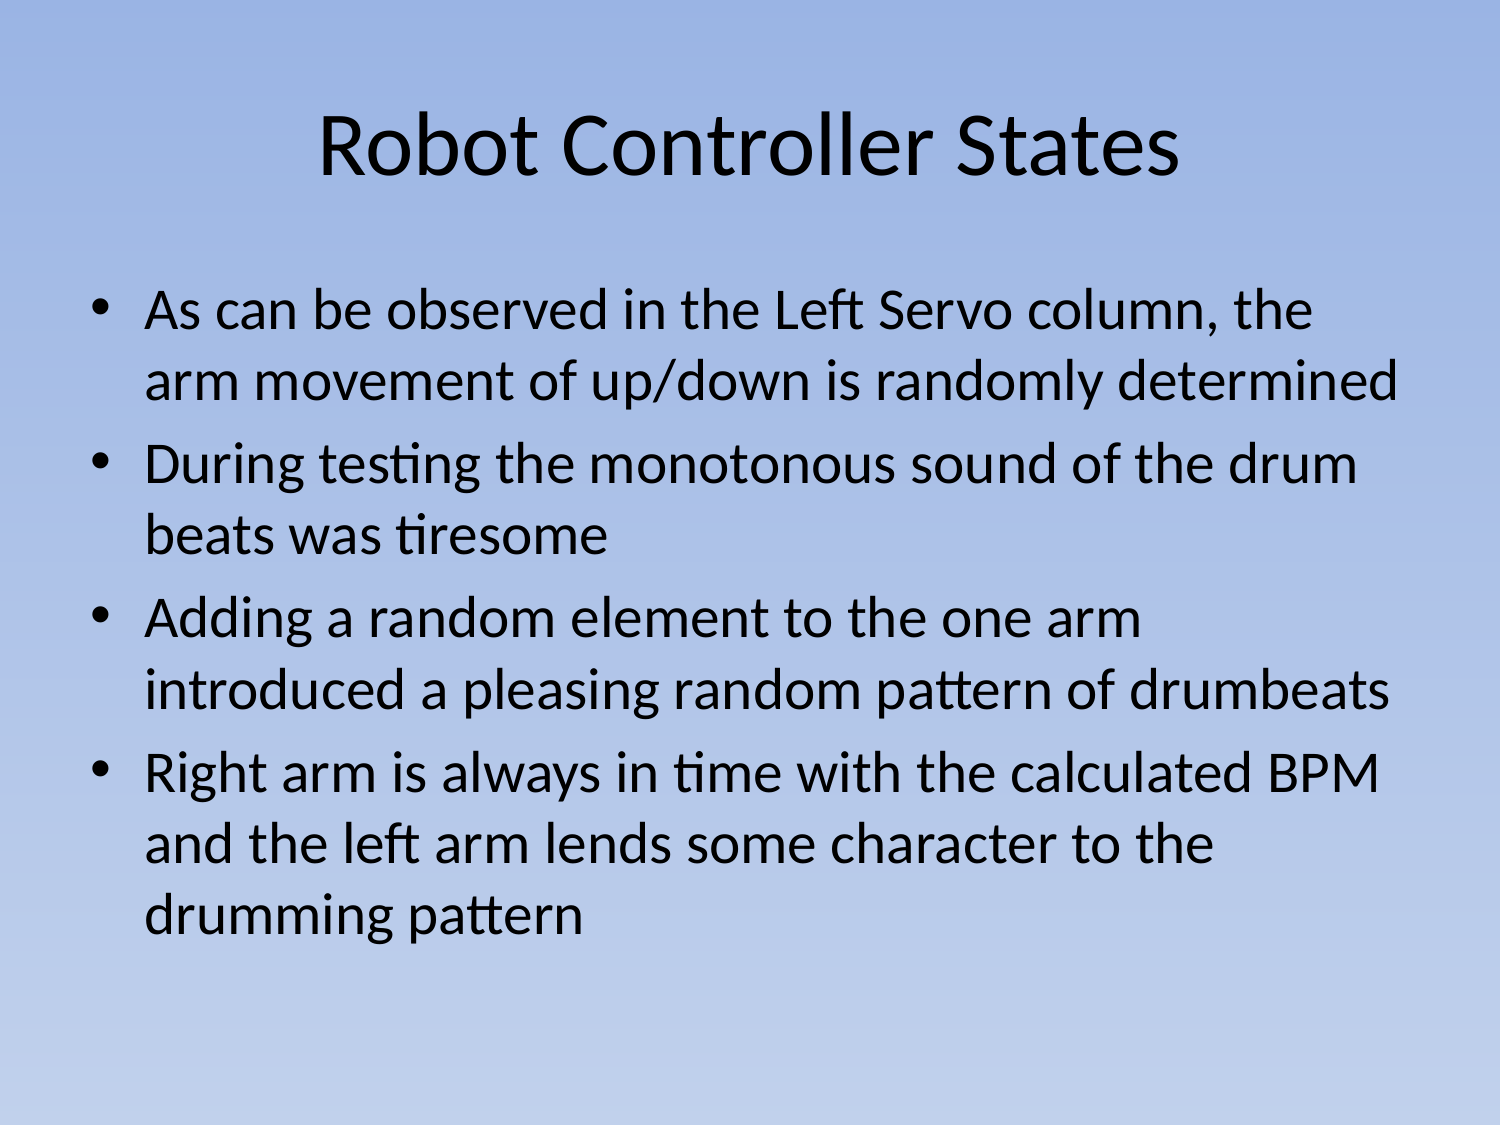

# Robot Controller States
As can be observed in the Left Servo column, the arm movement of up/down is randomly determined
During testing the monotonous sound of the drum beats was tiresome
Adding a random element to the one arm introduced a pleasing random pattern of drumbeats
Right arm is always in time with the calculated BPM and the left arm lends some character to the drumming pattern